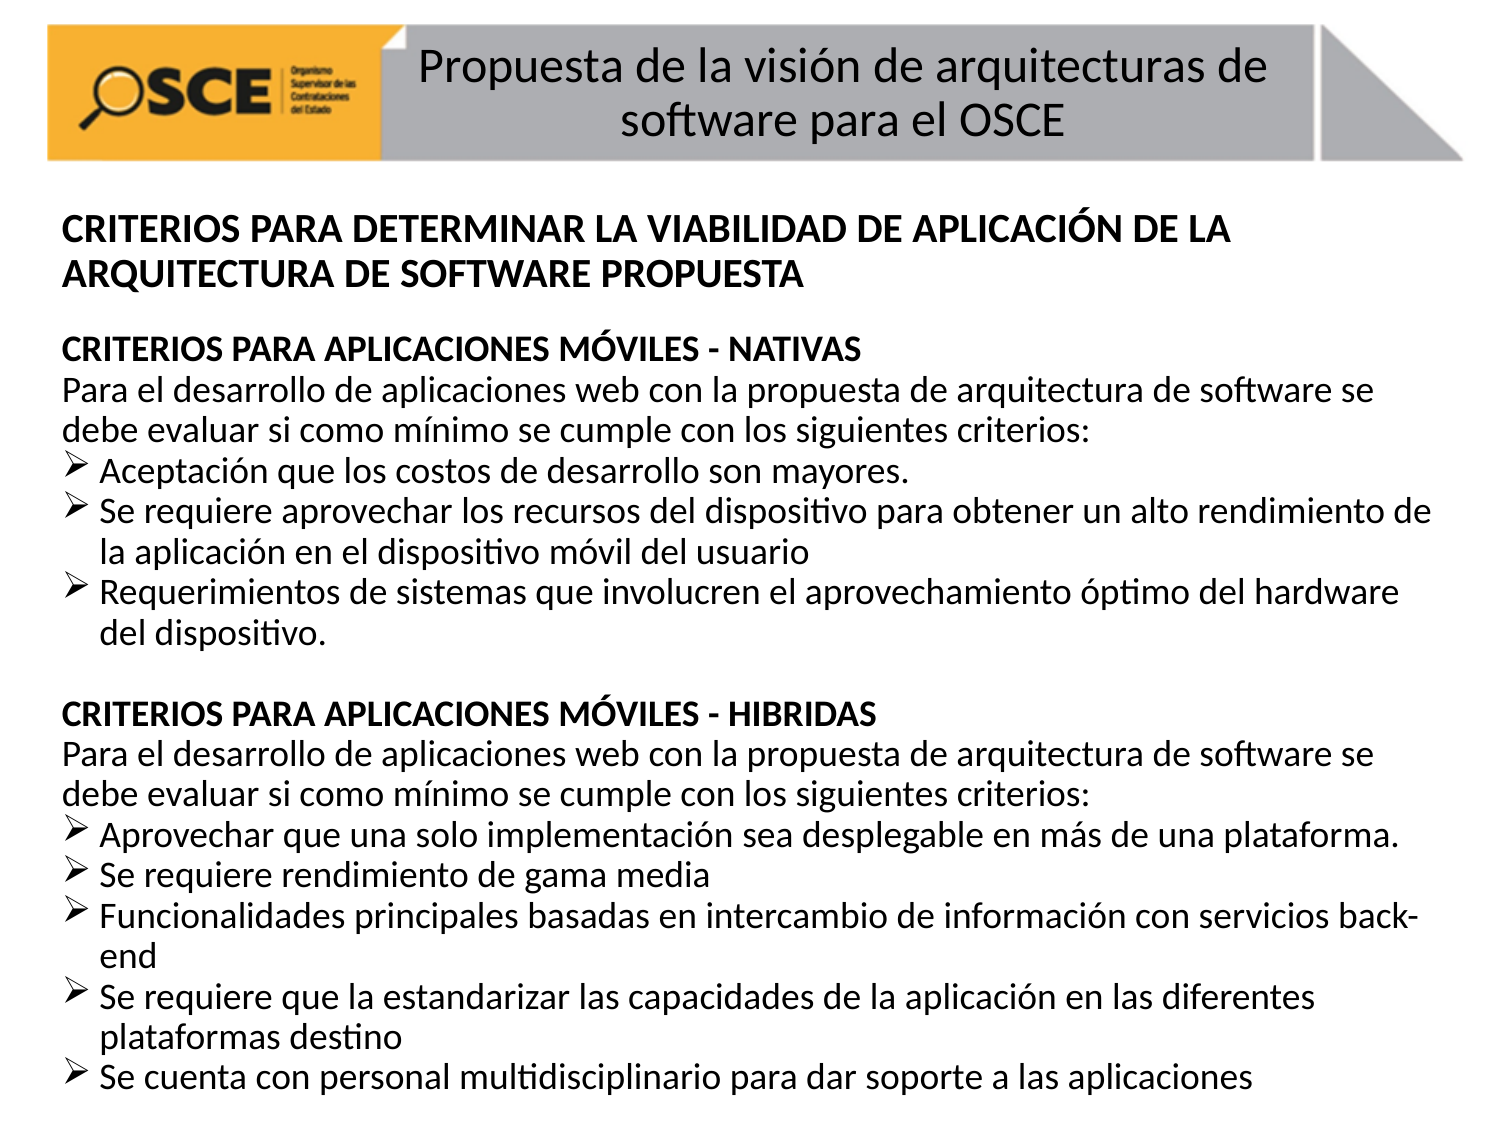

# Propuesta de la visión de arquitecturas de software para el OSCE
CRITERIOS PARA DETERMINAR LA VIABILIDAD DE APLICACIÓN DE LA ARQUITECTURA DE SOFTWARE PROPUESTA

CRITERIOS PARA APLICACIONES MÓVILES - NATIVAS
Para el desarrollo de aplicaciones web con la propuesta de arquitectura de software se debe evaluar si como mínimo se cumple con los siguientes criterios:
Aceptación que los costos de desarrollo son mayores.
Se requiere aprovechar los recursos del dispositivo para obtener un alto rendimiento de la aplicación en el dispositivo móvil del usuario
Requerimientos de sistemas que involucren el aprovechamiento óptimo del hardware del dispositivo.

CRITERIOS PARA APLICACIONES MÓVILES - HIBRIDAS
Para el desarrollo de aplicaciones web con la propuesta de arquitectura de software se debe evaluar si como mínimo se cumple con los siguientes criterios:
Aprovechar que una solo implementación sea desplegable en más de una plataforma.
Se requiere rendimiento de gama media
Funcionalidades principales basadas en intercambio de información con servicios back-end
Se requiere que la estandarizar las capacidades de la aplicación en las diferentes plataformas destino
Se cuenta con personal multidisciplinario para dar soporte a las aplicaciones